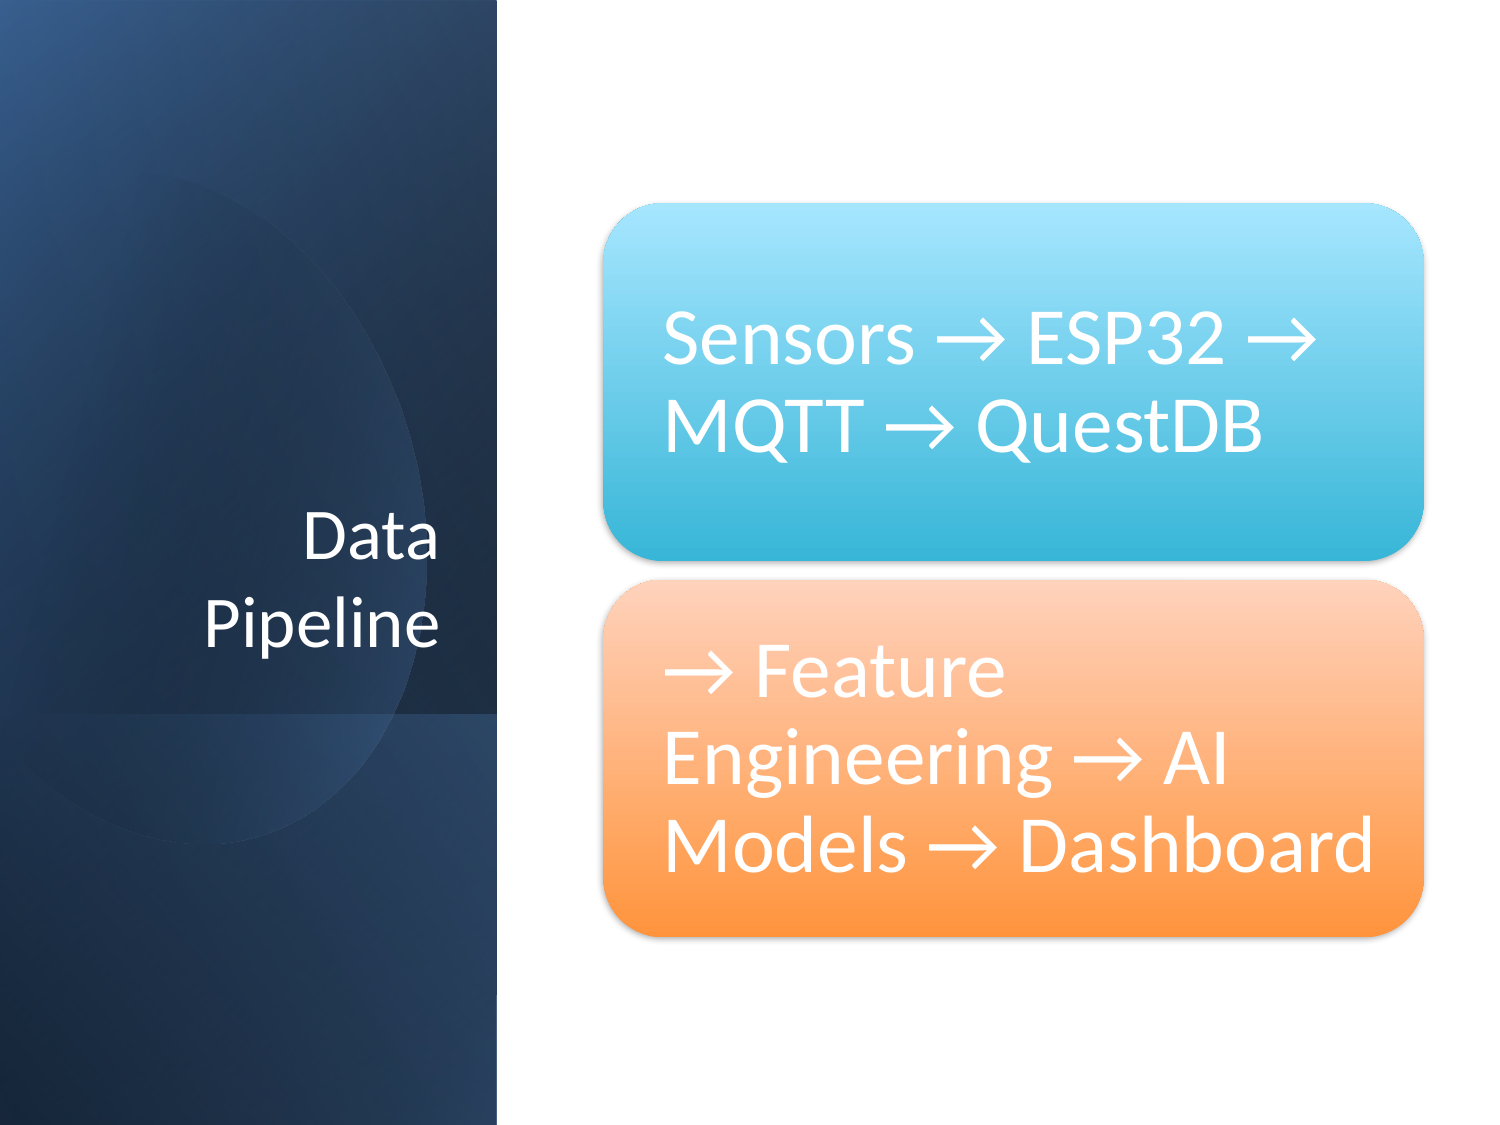

Sensors → ESP32 → MQTT → QuestDB
→ Feature Engineering → AI Models → Dashboard

# Data Pipeline